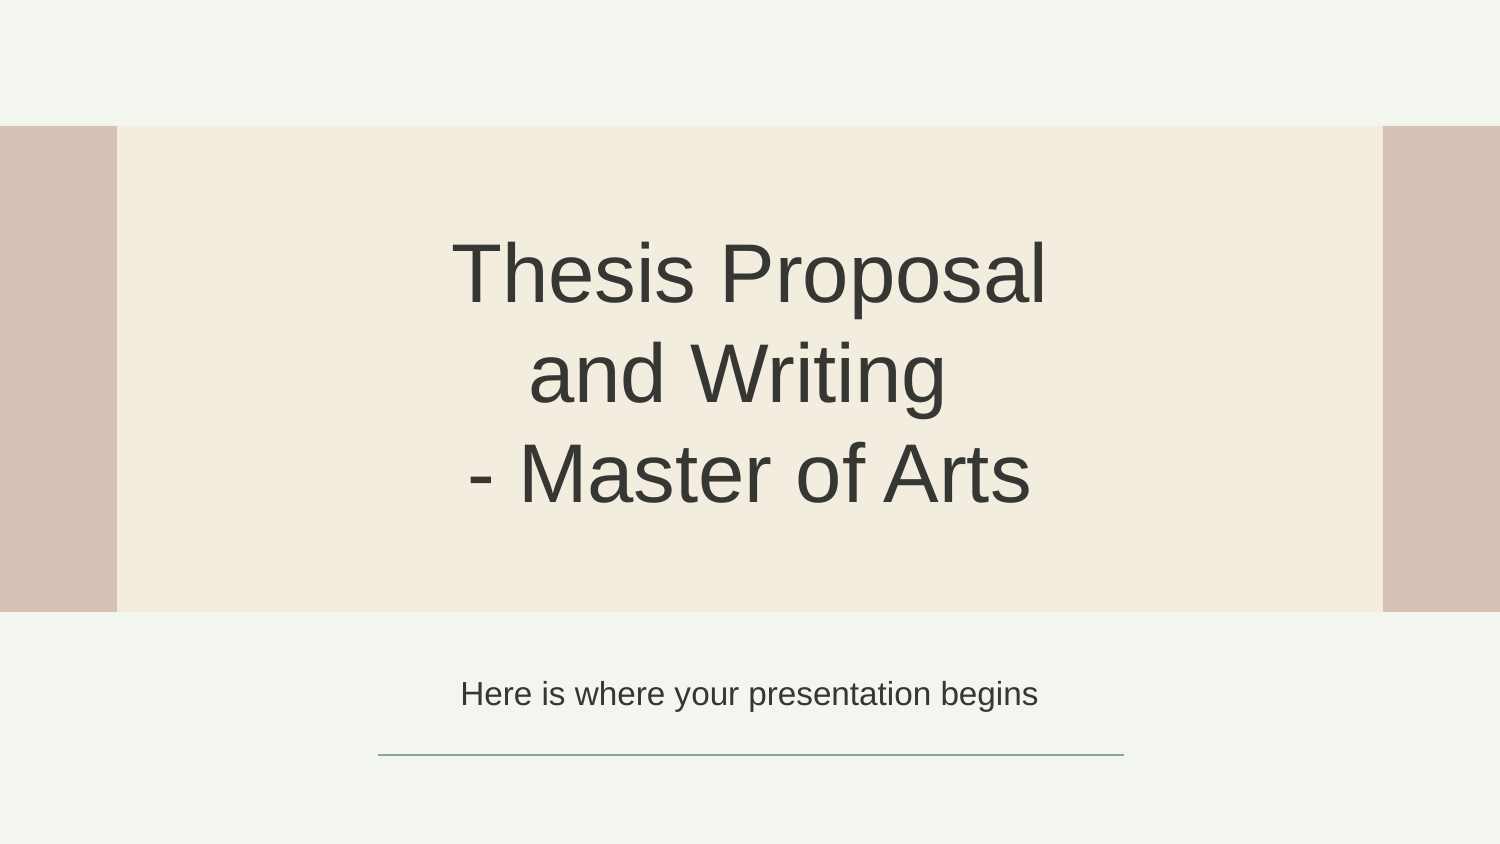

# Thesis Proposal and Writing
- Master of Arts
Here is where your presentation begins